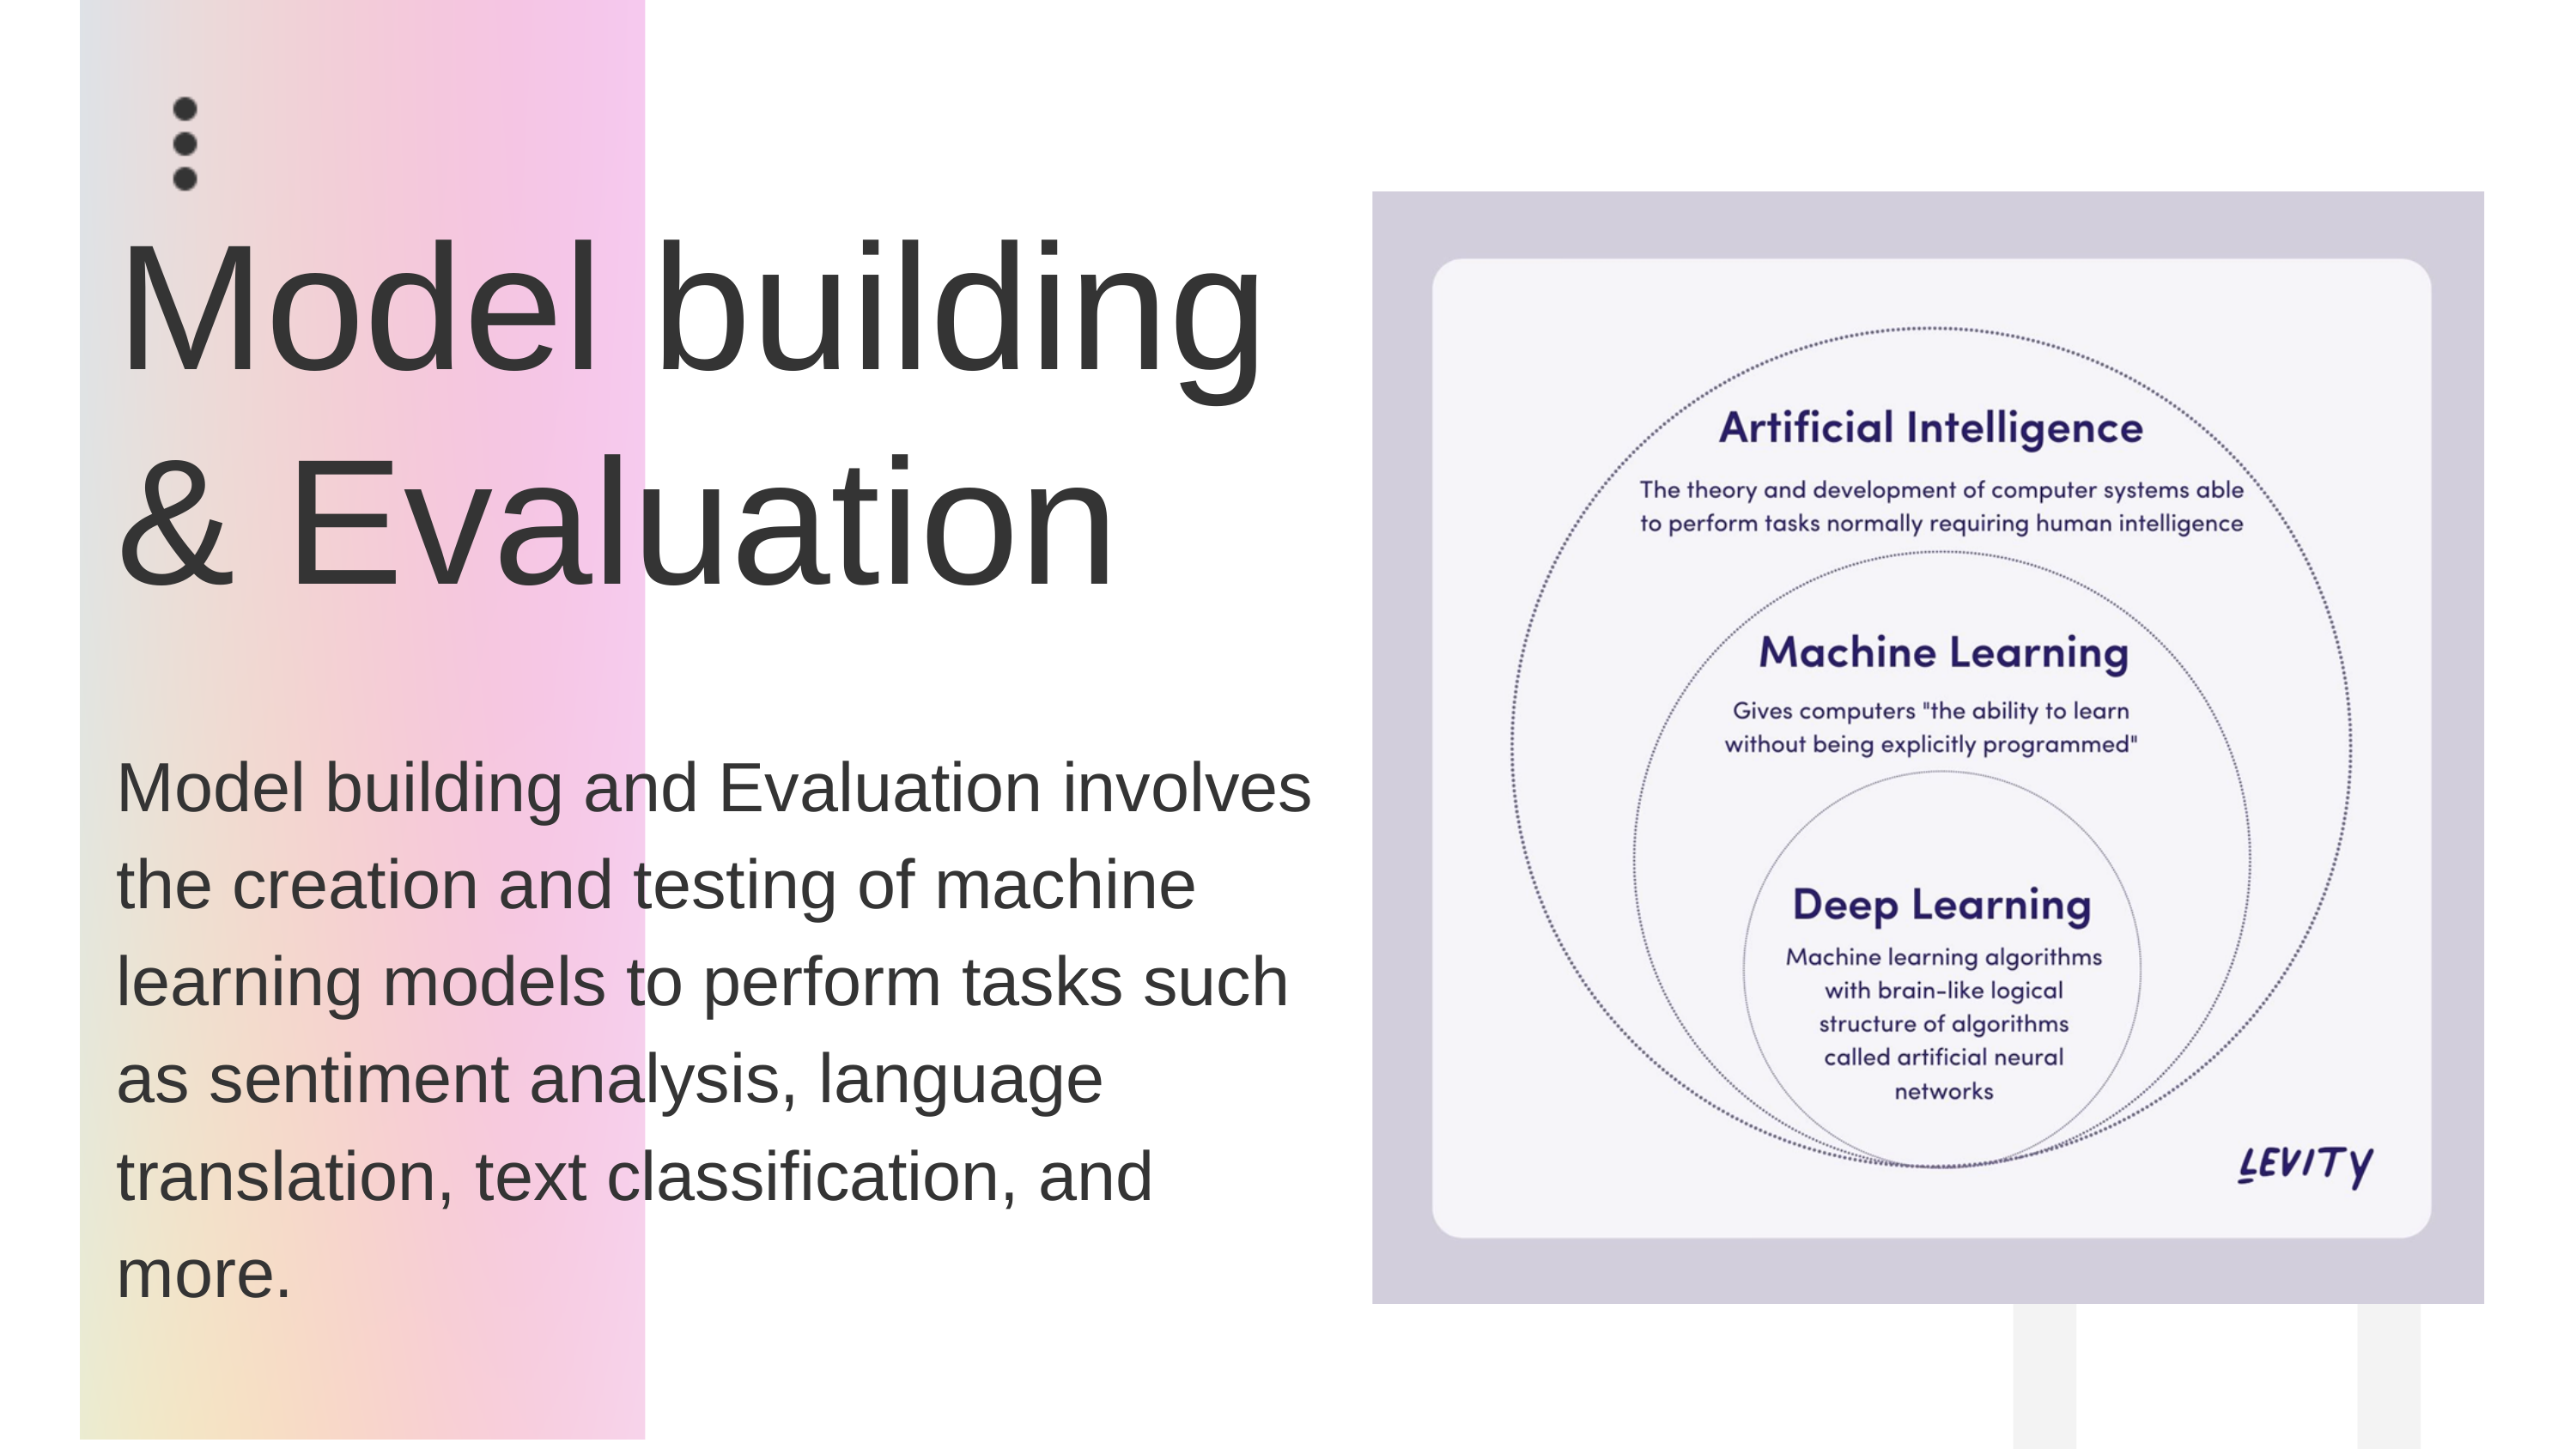

Model building & Evaluation
Model building and Evaluation involves the creation and testing of machine learning models to perform tasks such as sentiment analysis, language translation, text classification, and more.

11